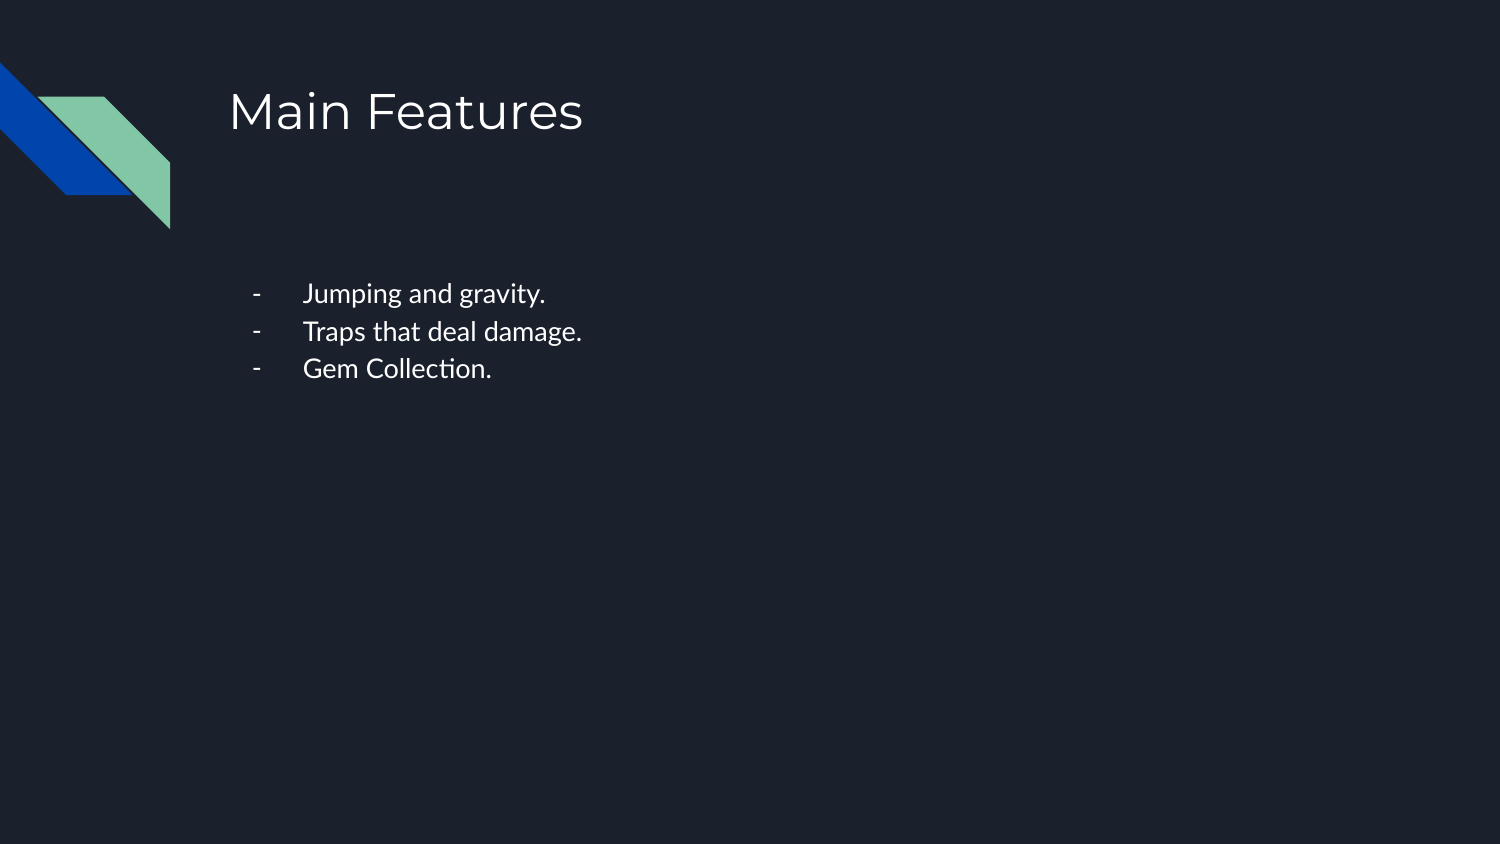

# Main Features
Jumping and gravity.
Traps that deal damage.
Gem Collection.